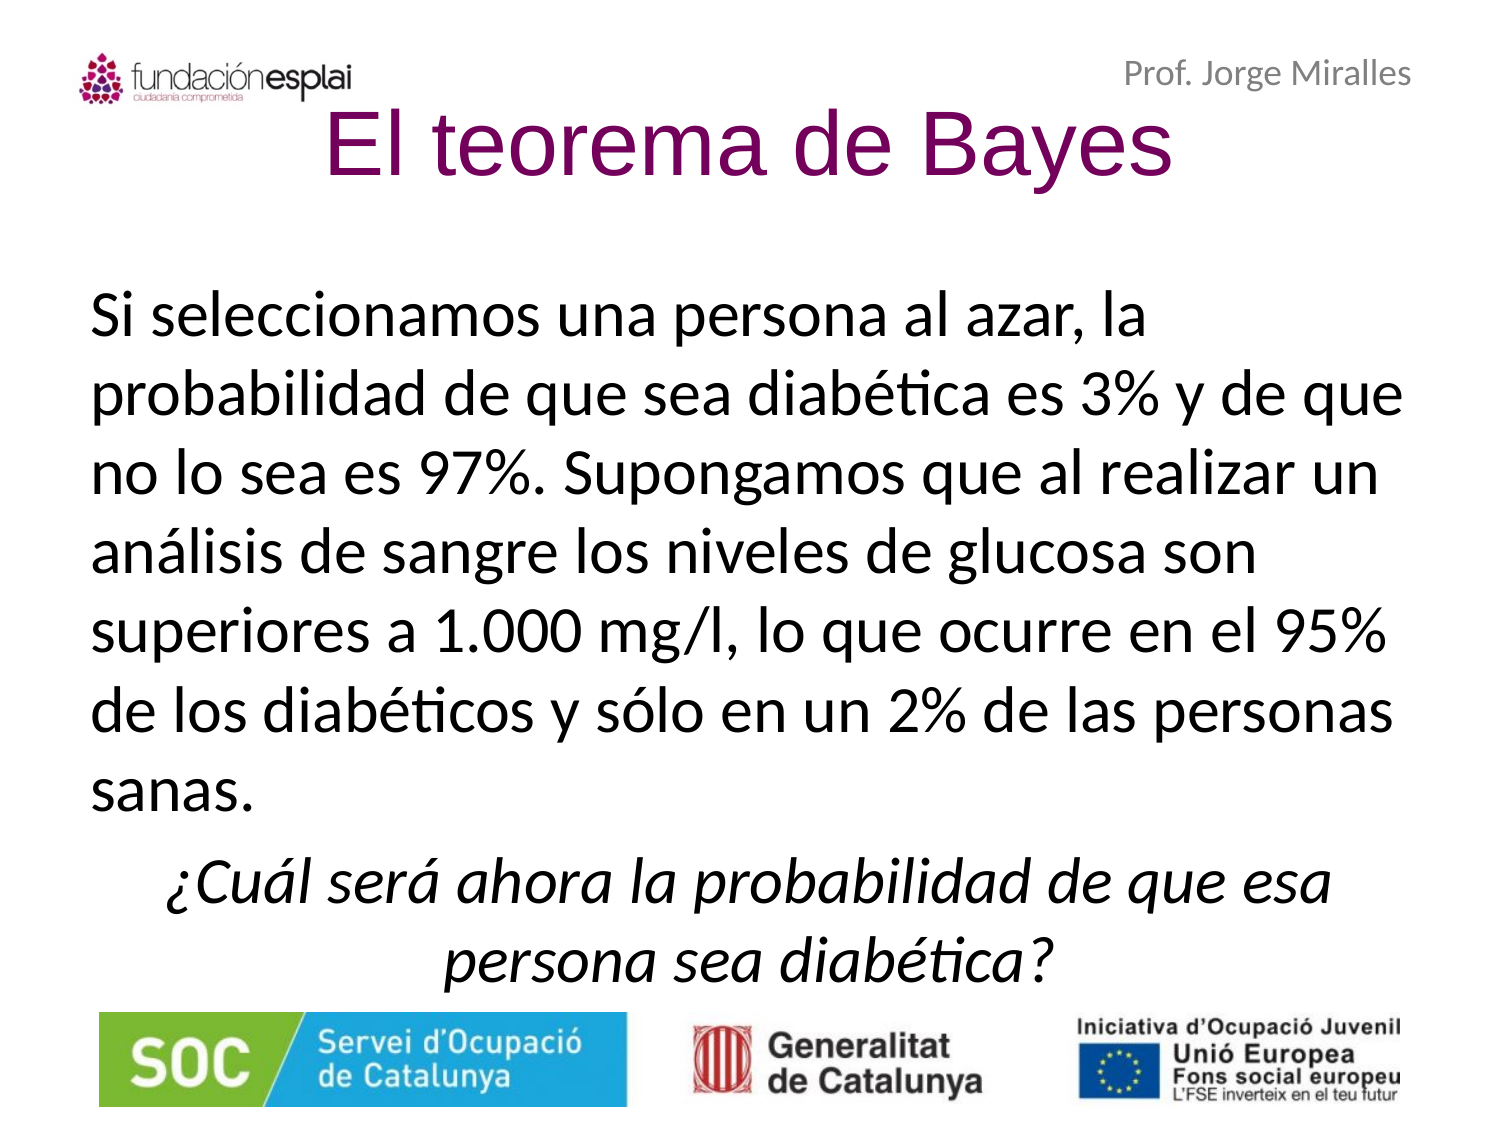

# El teorema de Bayes
Si seleccionamos una persona al azar, la probabilidad de que sea diabética es 3% y de que no lo sea es 97%. Supongamos que al realizar un análisis de sangre los niveles de glucosa son superiores a 1.000 mg/l, lo que ocurre en el 95% de los diabéticos y sólo en un 2% de las personas sanas.
¿Cuál será ahora la probabilidad de que esa persona sea diabética?